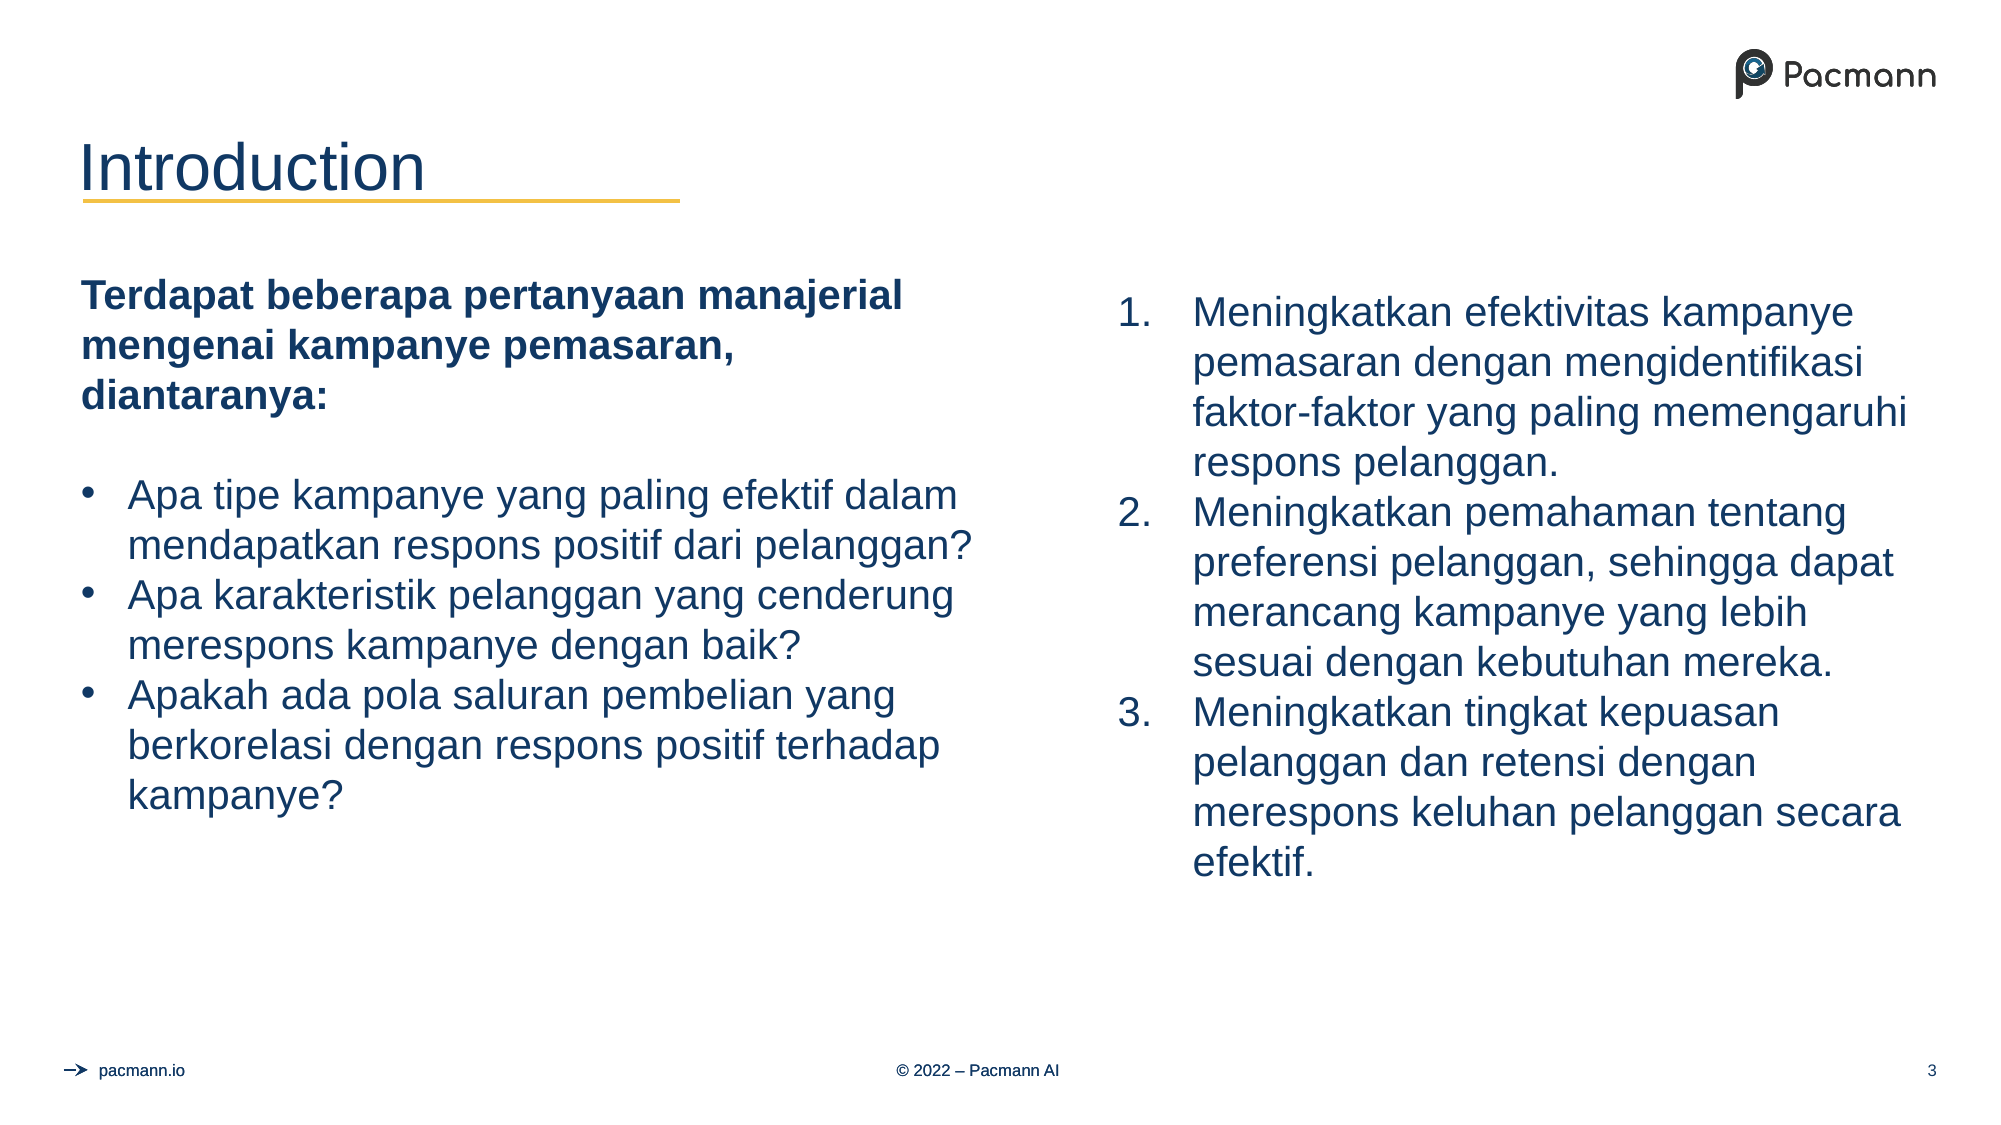

# Introduction
Terdapat beberapa pertanyaan manajerial mengenai kampanye pemasaran, diantaranya:

Apa tipe kampanye yang paling efektif dalam mendapatkan respons positif dari pelanggan?
Apa karakteristik pelanggan yang cenderung merespons kampanye dengan baik?
Apakah ada pola saluran pembelian yang berkorelasi dengan respons positif terhadap kampanye?
Meningkatkan efektivitas kampanye pemasaran dengan mengidentifikasi faktor-faktor yang paling memengaruhi respons pelanggan.
Meningkatkan pemahaman tentang preferensi pelanggan, sehingga dapat merancang kampanye yang lebih sesuai dengan kebutuhan mereka.
Meningkatkan tingkat kepuasan pelanggan dan retensi dengan merespons keluhan pelanggan secara efektif.